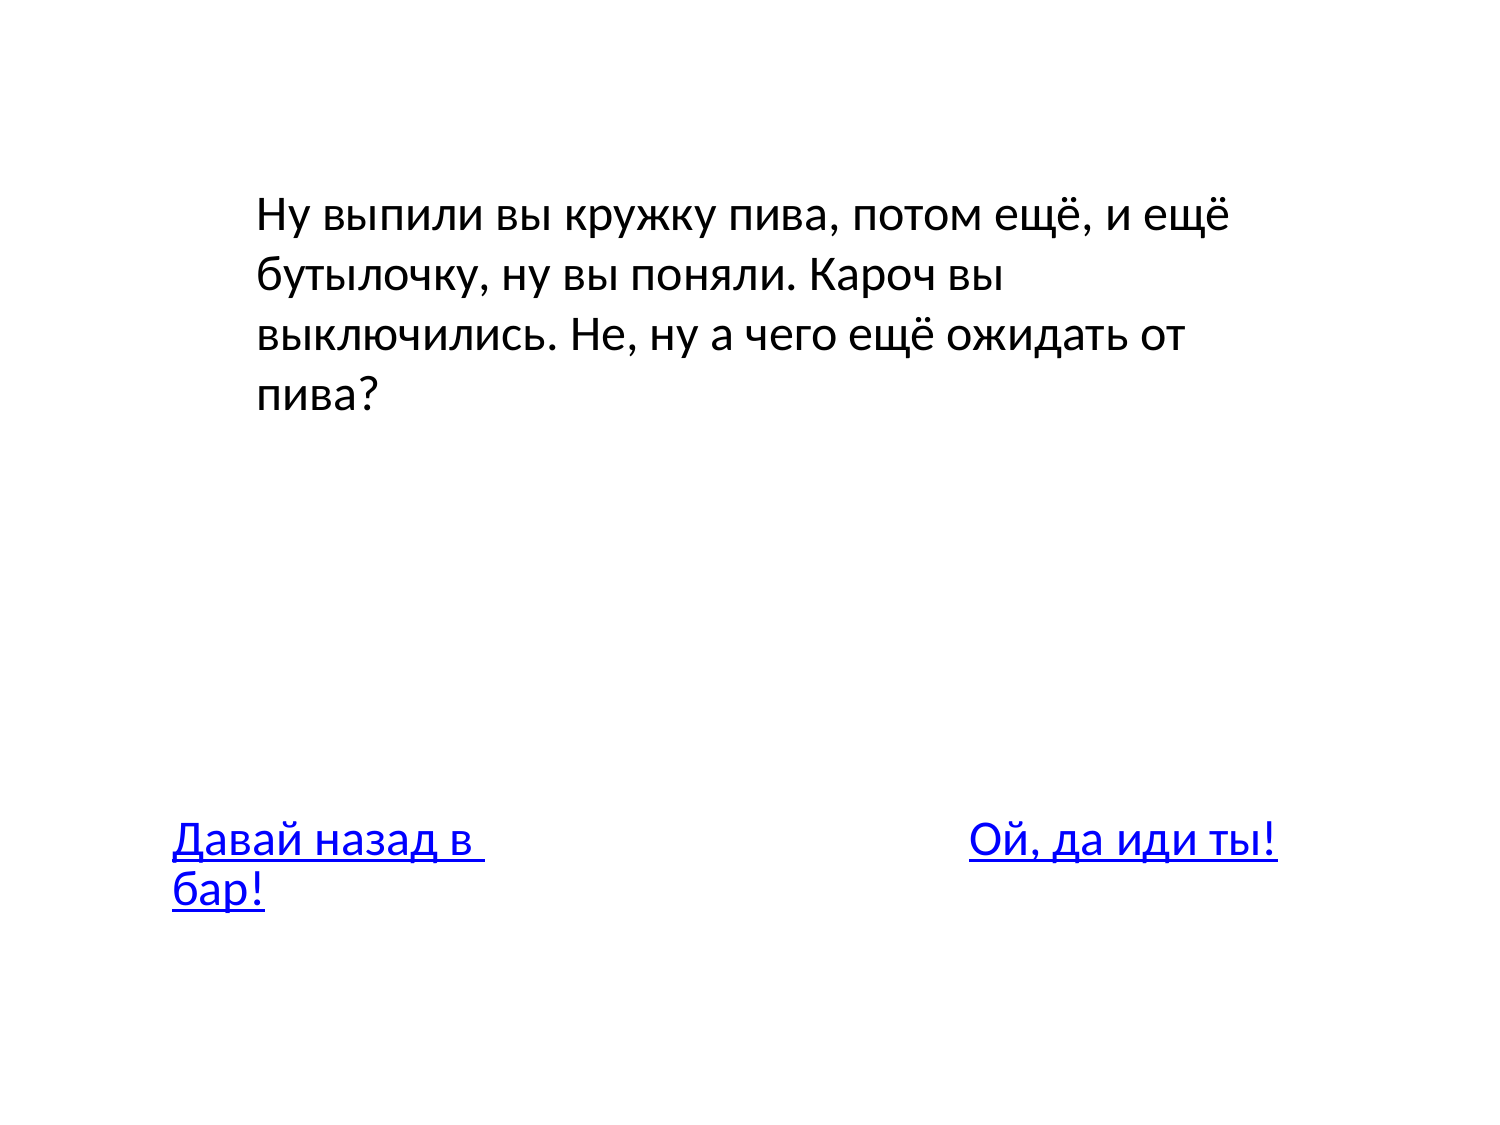

Ну выпили вы кружку пива, потом ещё, и ещё бутылочку, ну вы поняли. Кароч вы выключились. Не, ну а чего ещё ожидать от пива?
Давай назад в бар!
Ой, да иди ты!